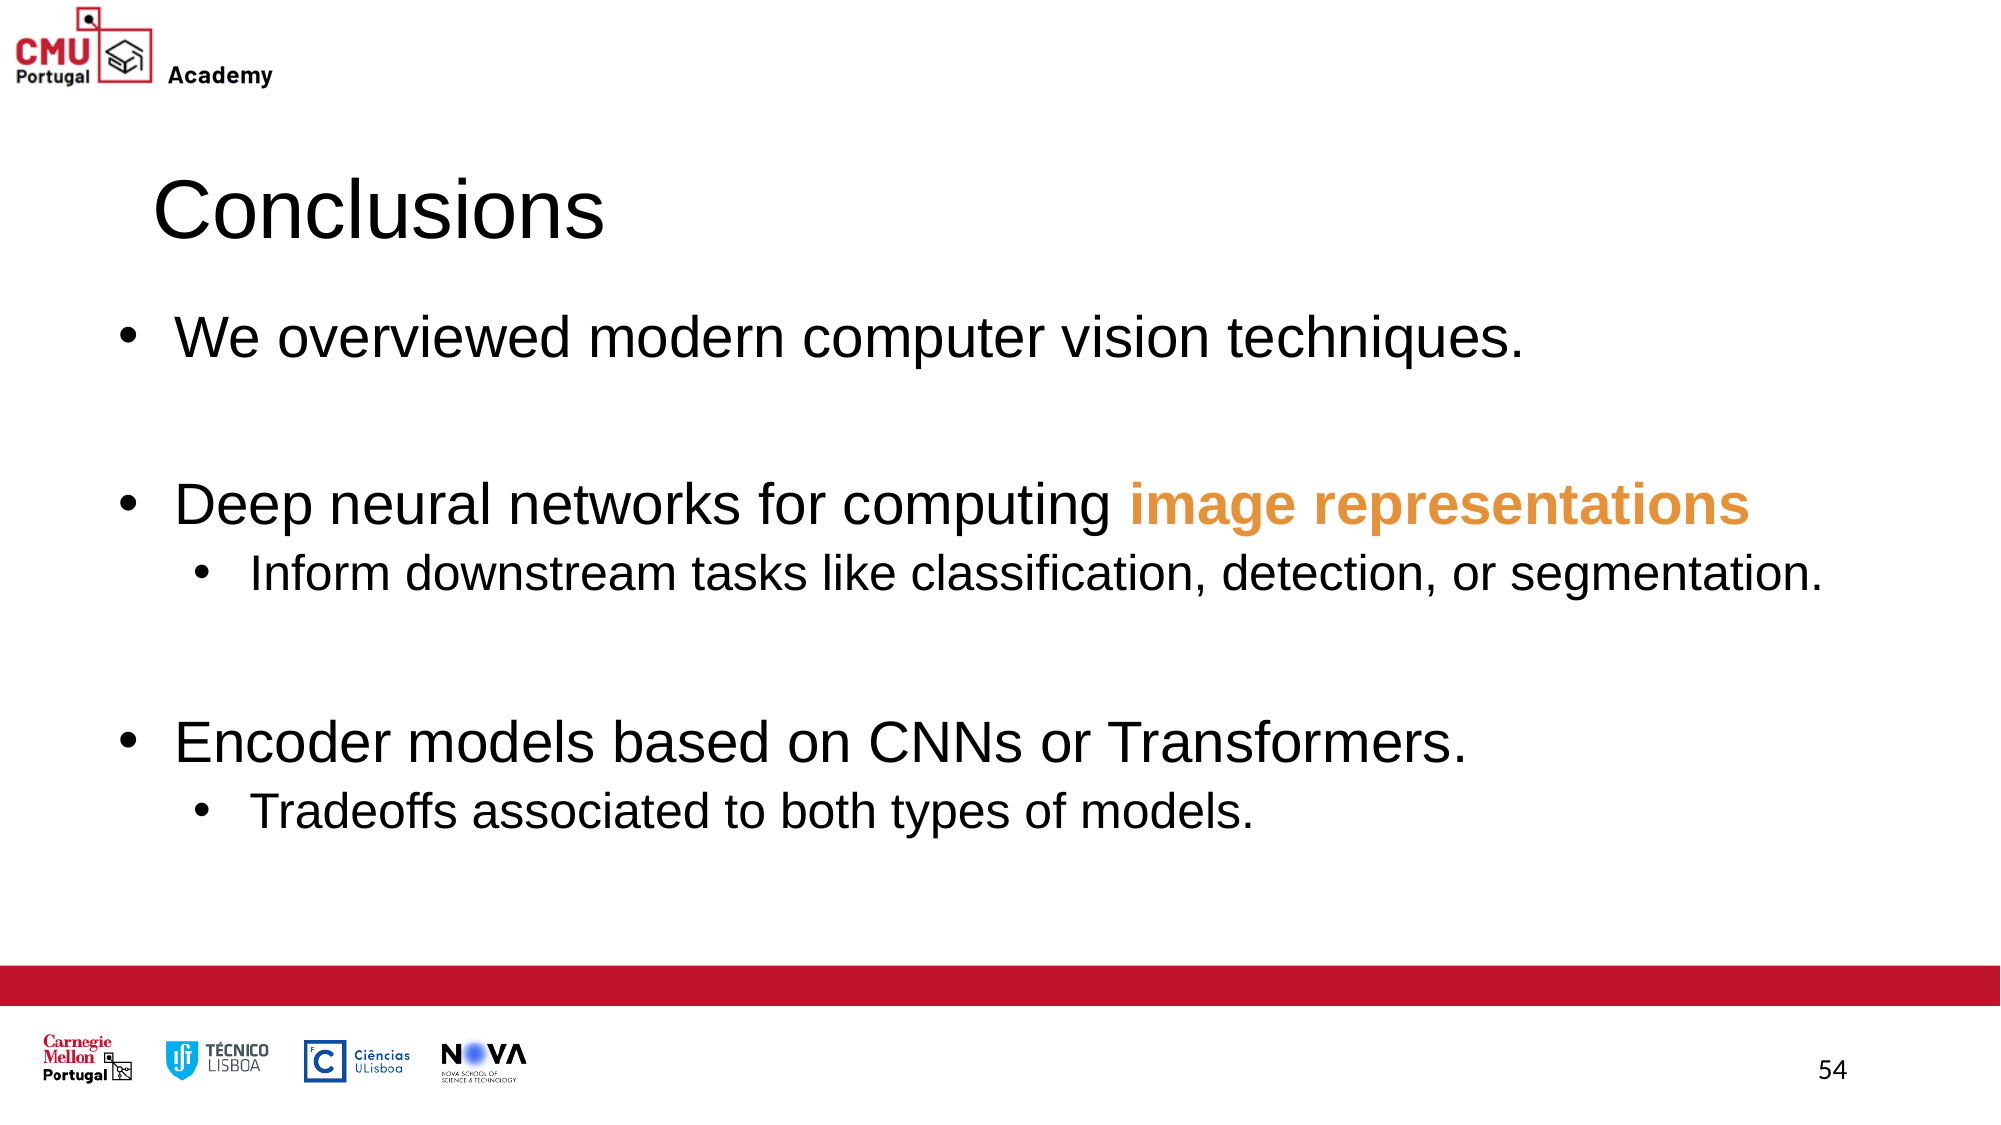

# Conclusions
We overviewed modern computer vision techniques.

Deep neural networks for computing image representations
Inform downstream tasks like classification, detection, or segmentation.

Encoder models based on CNNs or Transformers.
Tradeoffs associated to both types of models.
54